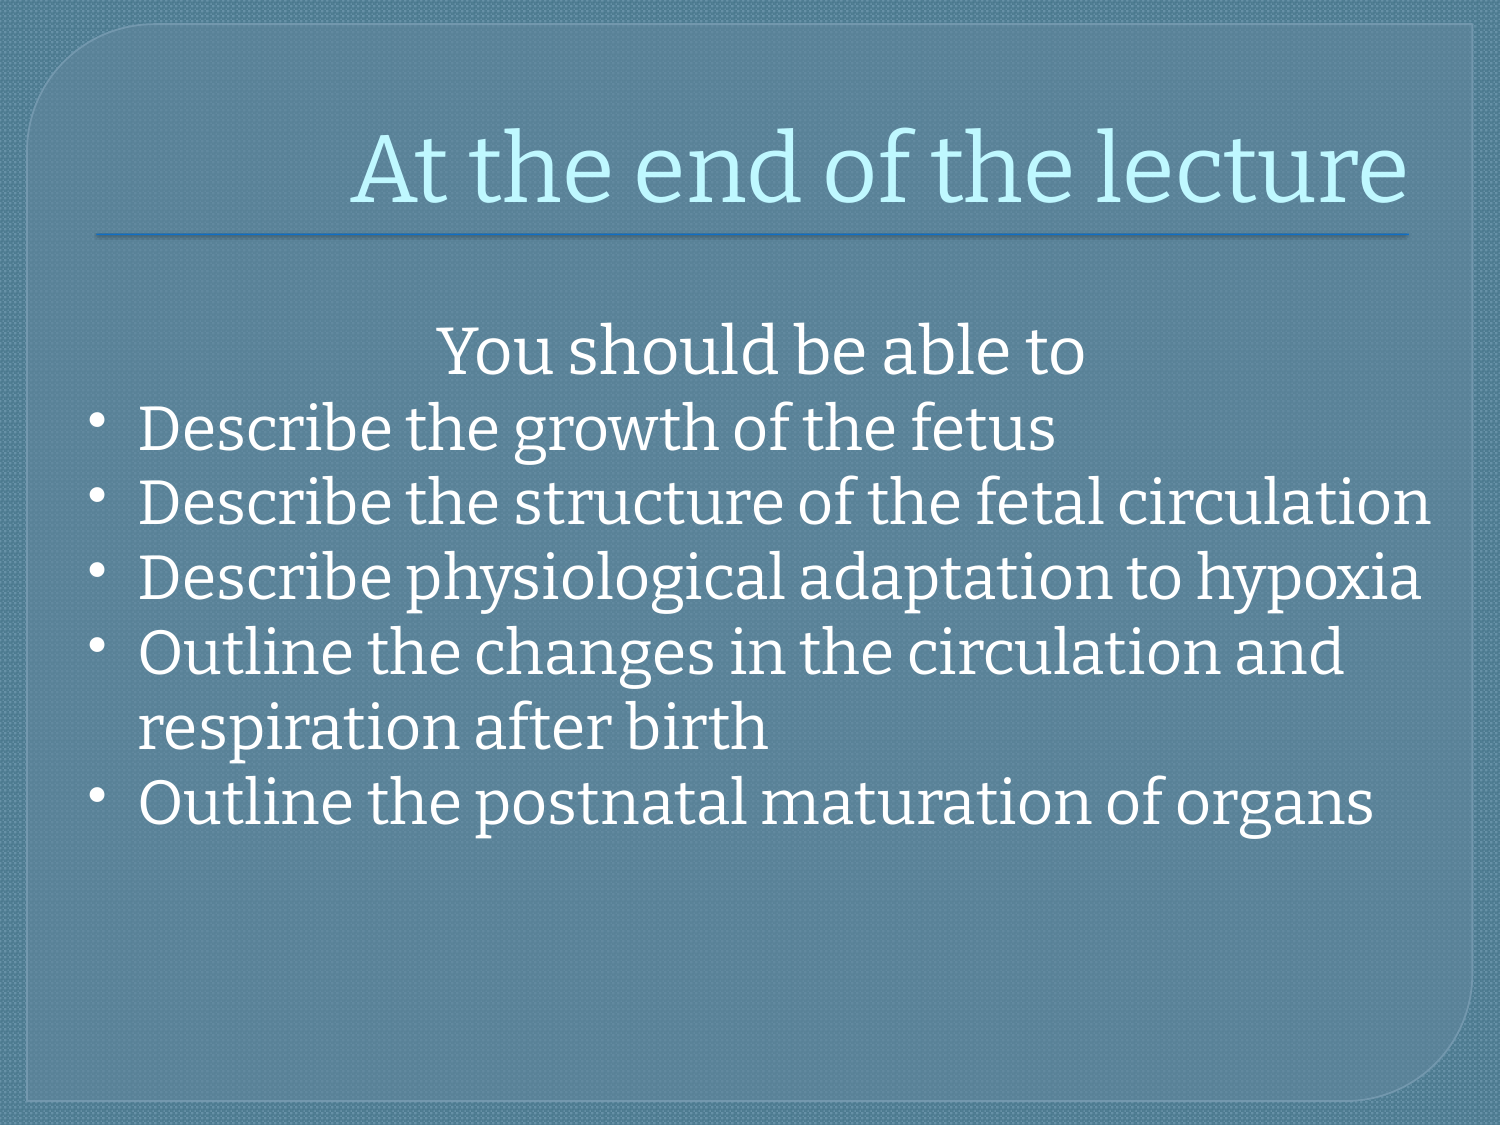

# At the end of the lecture
You should be able to
Describe the growth of the fetus
Describe the structure of the fetal circulation
Describe physiological adaptation to hypoxia
Outline the changes in the circulation and respiration after birth
Outline the postnatal maturation of organs